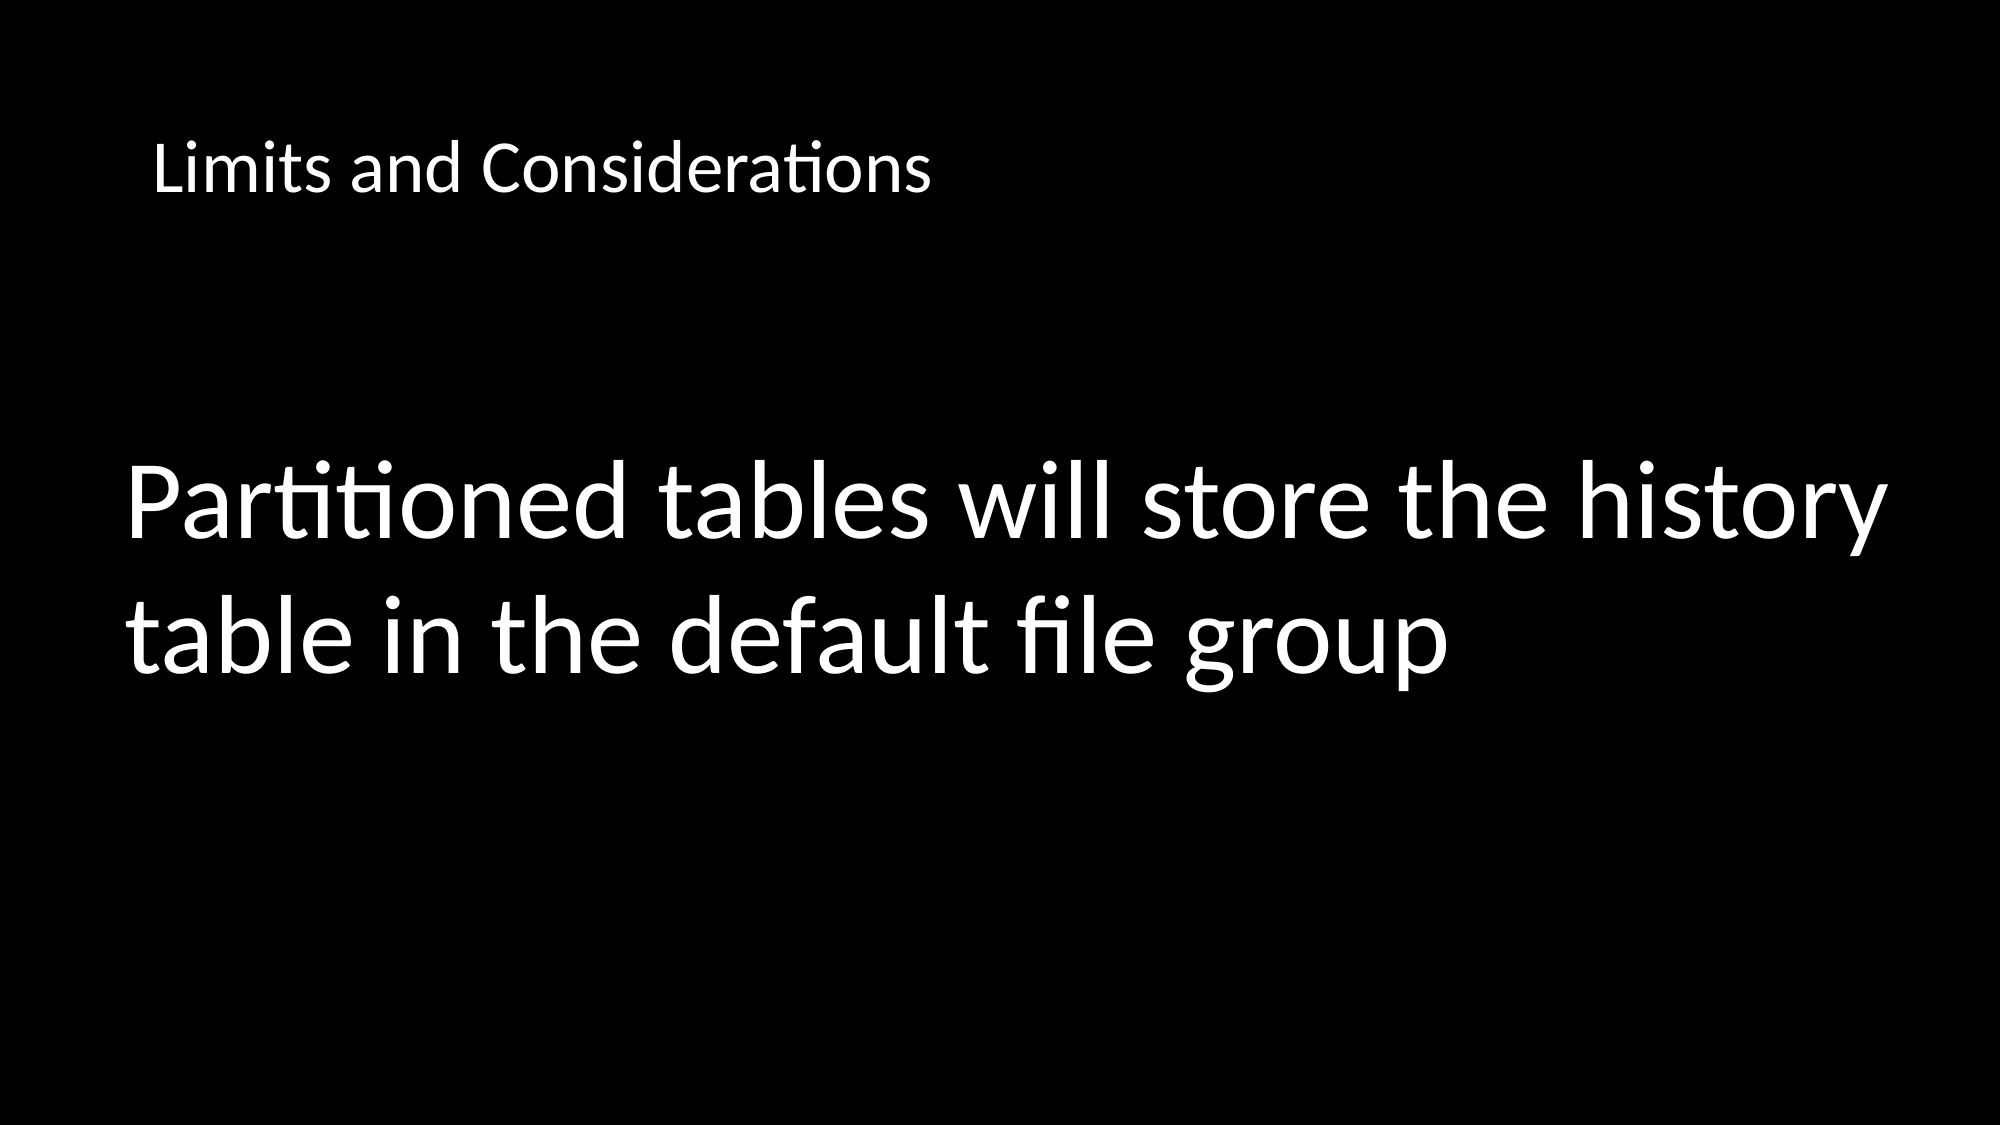

# Limits and Considerations
Partitioned tables will store the history
table in the default file group